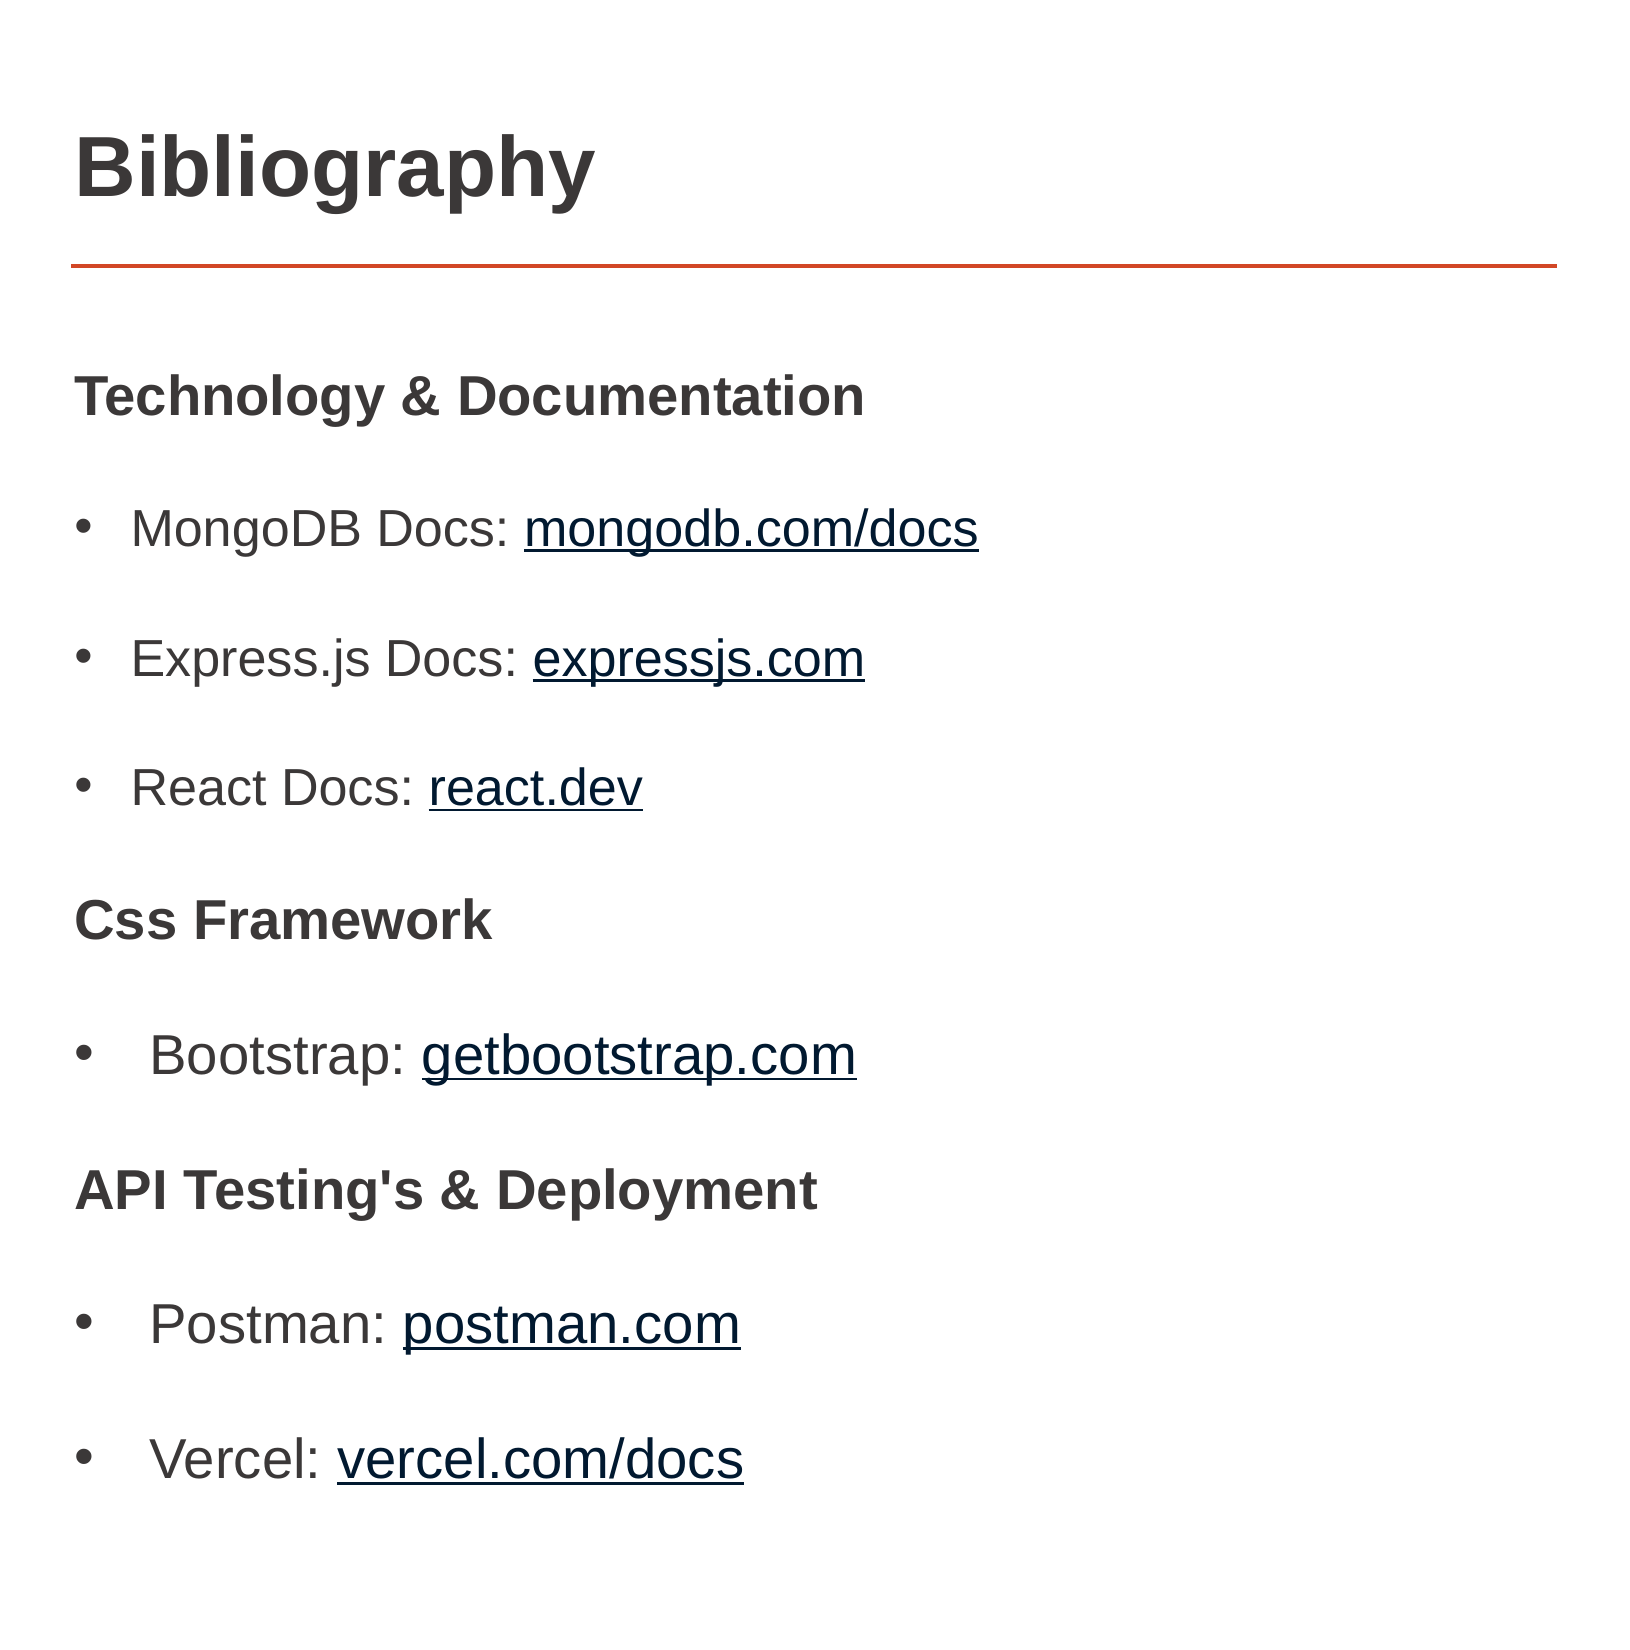

# Bibliography
Technology & Documentation
MongoDB Docs: mongodb.com/docs
Express.js Docs: expressjs.com
React Docs: react.dev
Css Framework
Bootstrap: getbootstrap.com
API Testing's & Deployment
Postman: postman.com
Vercel: vercel.com/docs